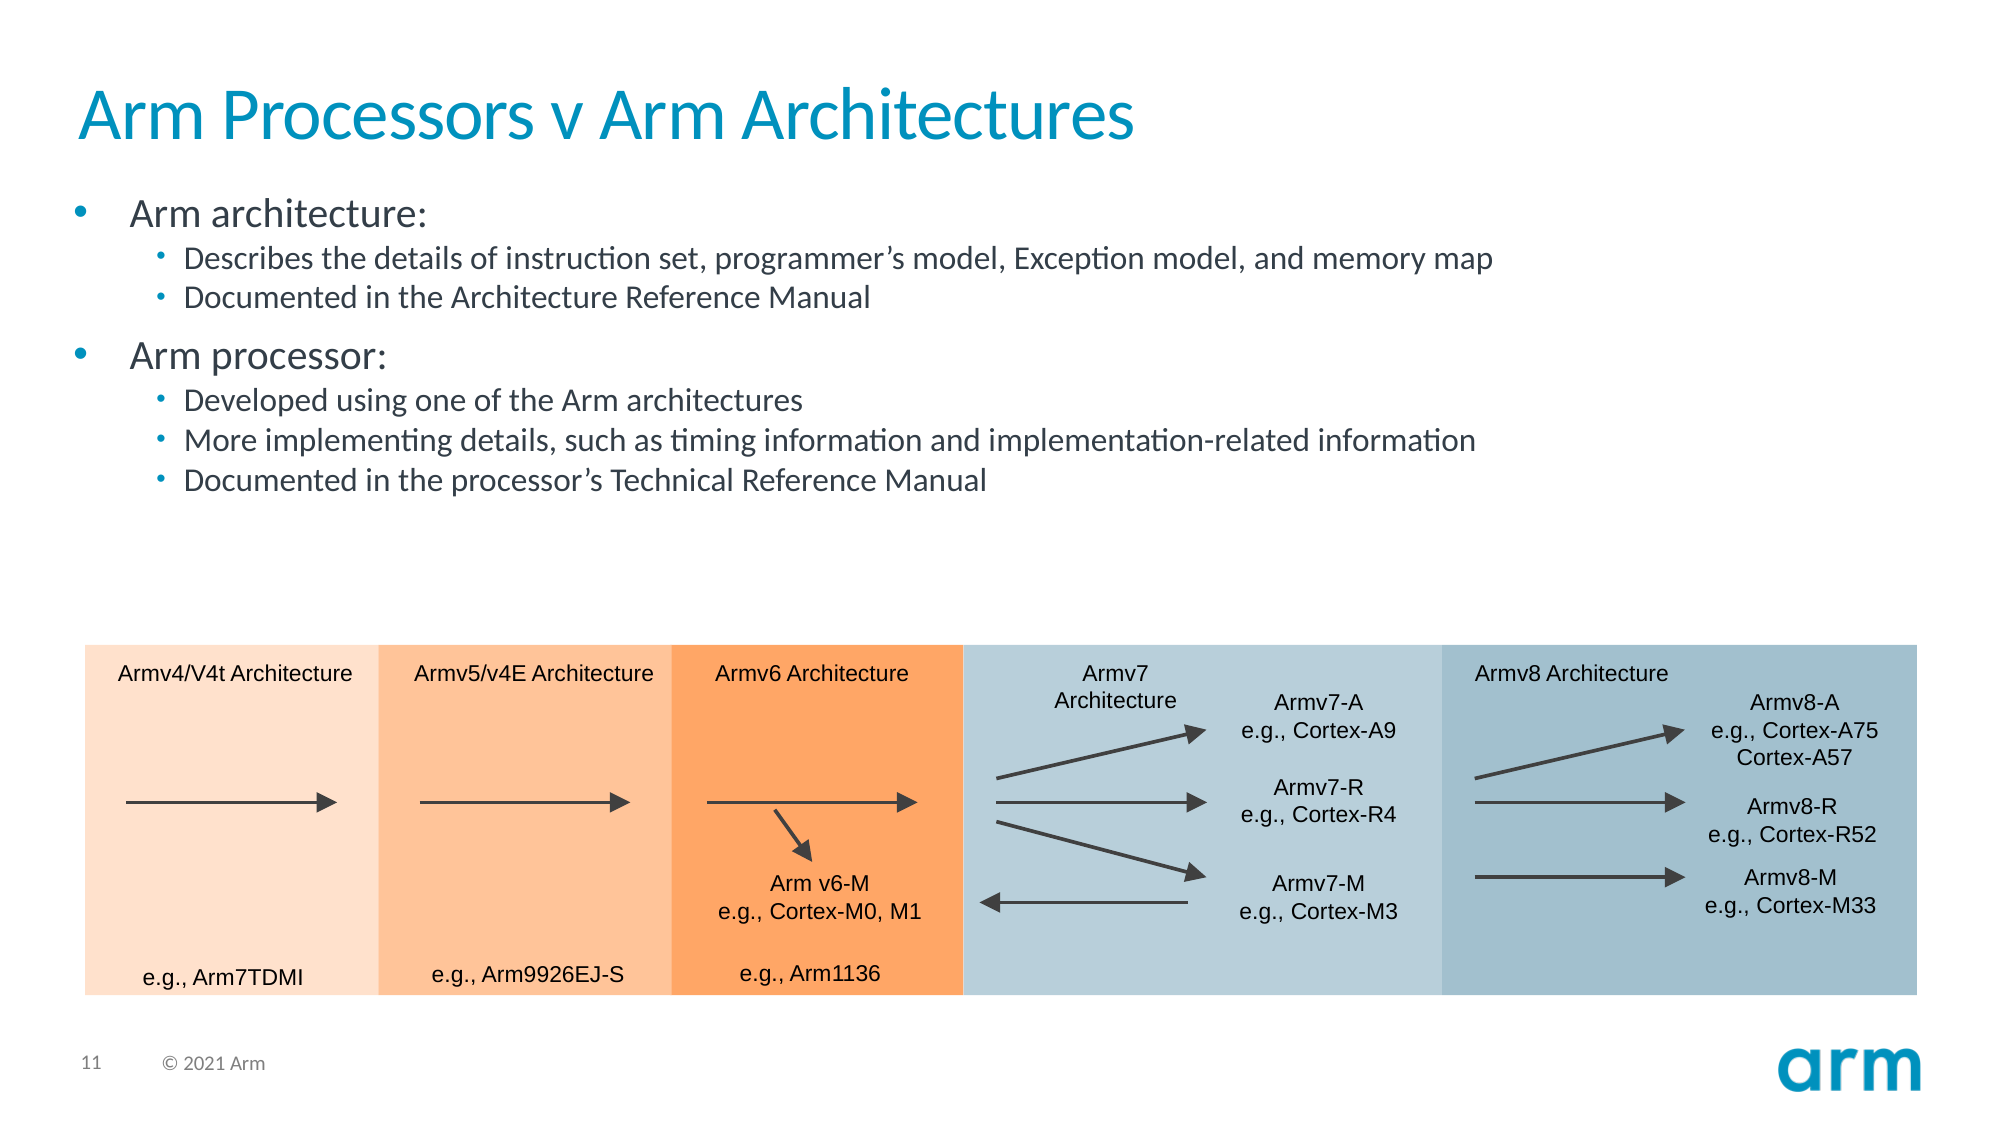

# Arm Processors v Arm Architectures
Arm architecture:
Describes the details of instruction set, programmer’s model, Exception model, and memory map
Documented in the Architecture Reference Manual
Arm processor:
Developed using one of the Arm architectures
More implementing details, such as timing information and implementation-related information
Documented in the processor’s Technical Reference Manual

Armv4/V4t Architecture
Armv5/v4E Architecture
Armv6 Architecture
Armv7
Architecture
Armv8 Architecture
Armv7-A
e.g., Cortex-A9
Armv8-A
e.g., Cortex-A75
Cortex-A57
Armv7-R
e.g., Cortex-R4
Armv8-R
e.g., Cortex-R52
Arm v6-M
e.g., Cortex-M0, M1
Armv7-M
e.g., Cortex-M3
e.g., Arm1136
e.g., Arm9926EJ-S
e.g., Arm7TDMI
Armv8-M
e.g., Cortex-M33